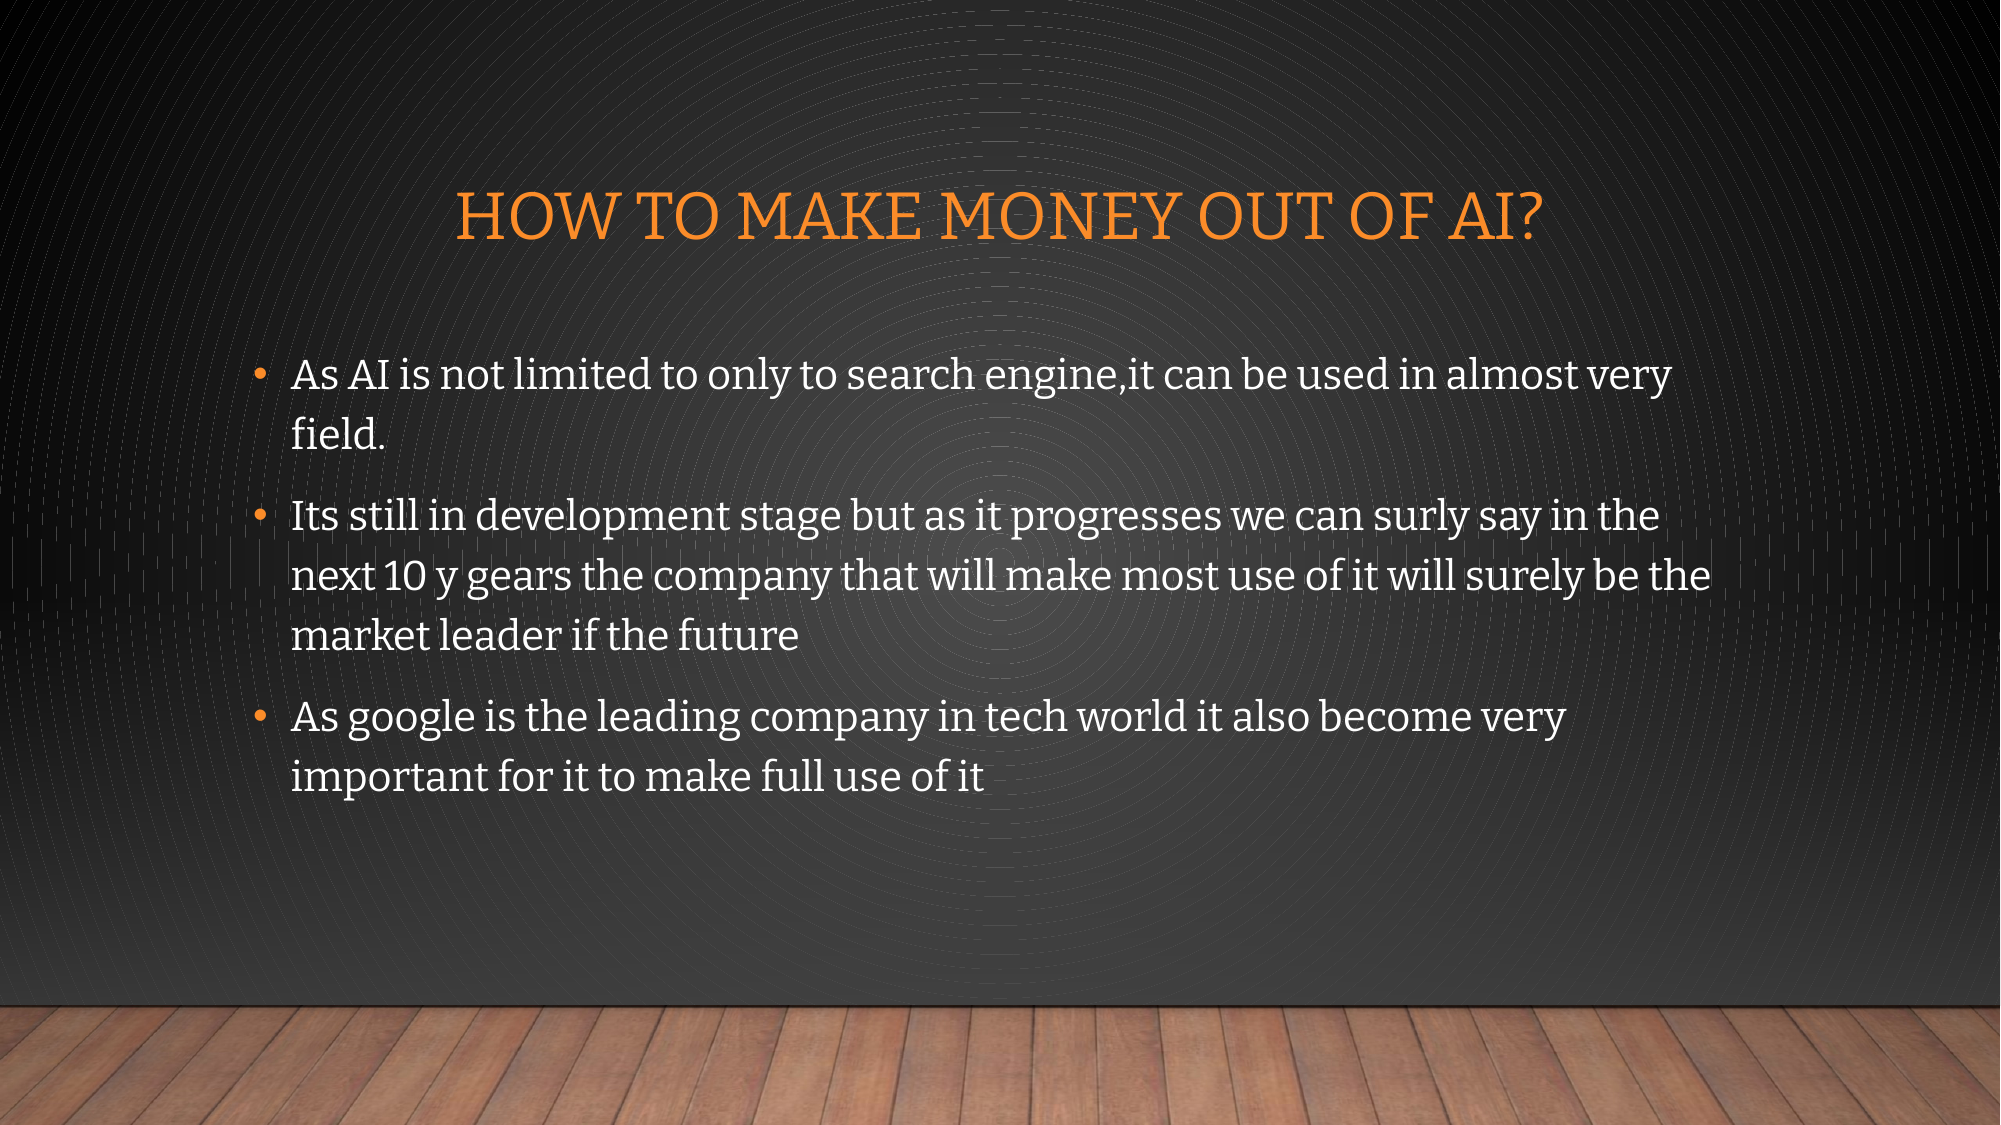

# How TO MAKE MONEY OUT OF AI?
As AI is not limited to only to search engine,it can be used in almost very field.
Its still in development stage but as it progresses we can surly say in the next 10 y gears the company that will make most use of it will surely be the market leader if the future
As google is the leading company in tech world it also become very important for it to make full use of it